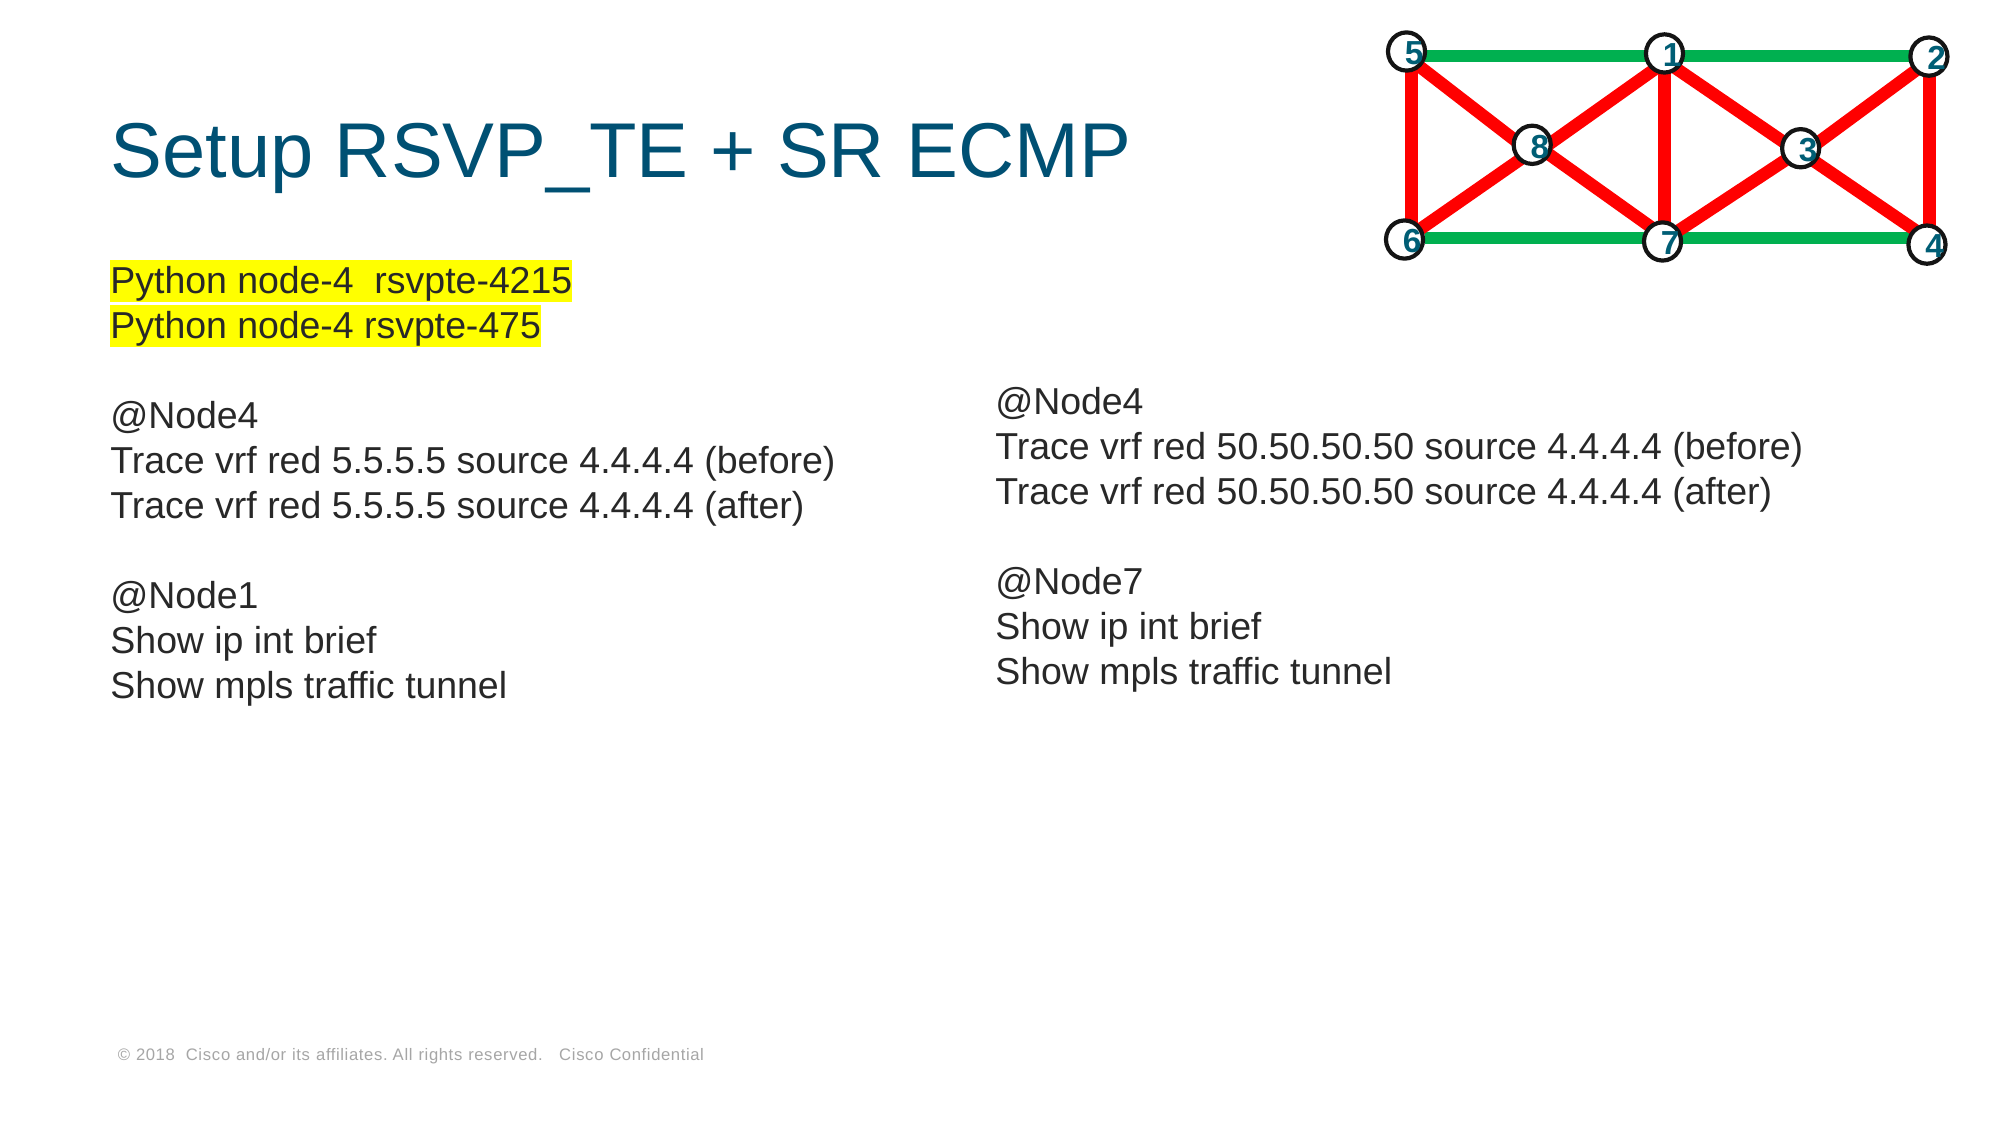

5
1
2
8
3
6
7
4
# Setup RSVP_TE + SR ECMP

@Node4
Trace vrf red 50.50.50.50 source 4.4.4.4 (before)
Trace vrf red 50.50.50.50 source 4.4.4.4 (after)

@Node7
Show ip int brief
Show mpls traffic tunnel

Python node-4  rsvpte-4215
Python node-4 rsvpte-475

@Node4
Trace vrf red 5.5.5.5 source 4.4.4.4 (before)
Trace vrf red 5.5.5.5 source 4.4.4.4 (after)

@Node1
Show ip int brief
Show mpls traffic tunnel